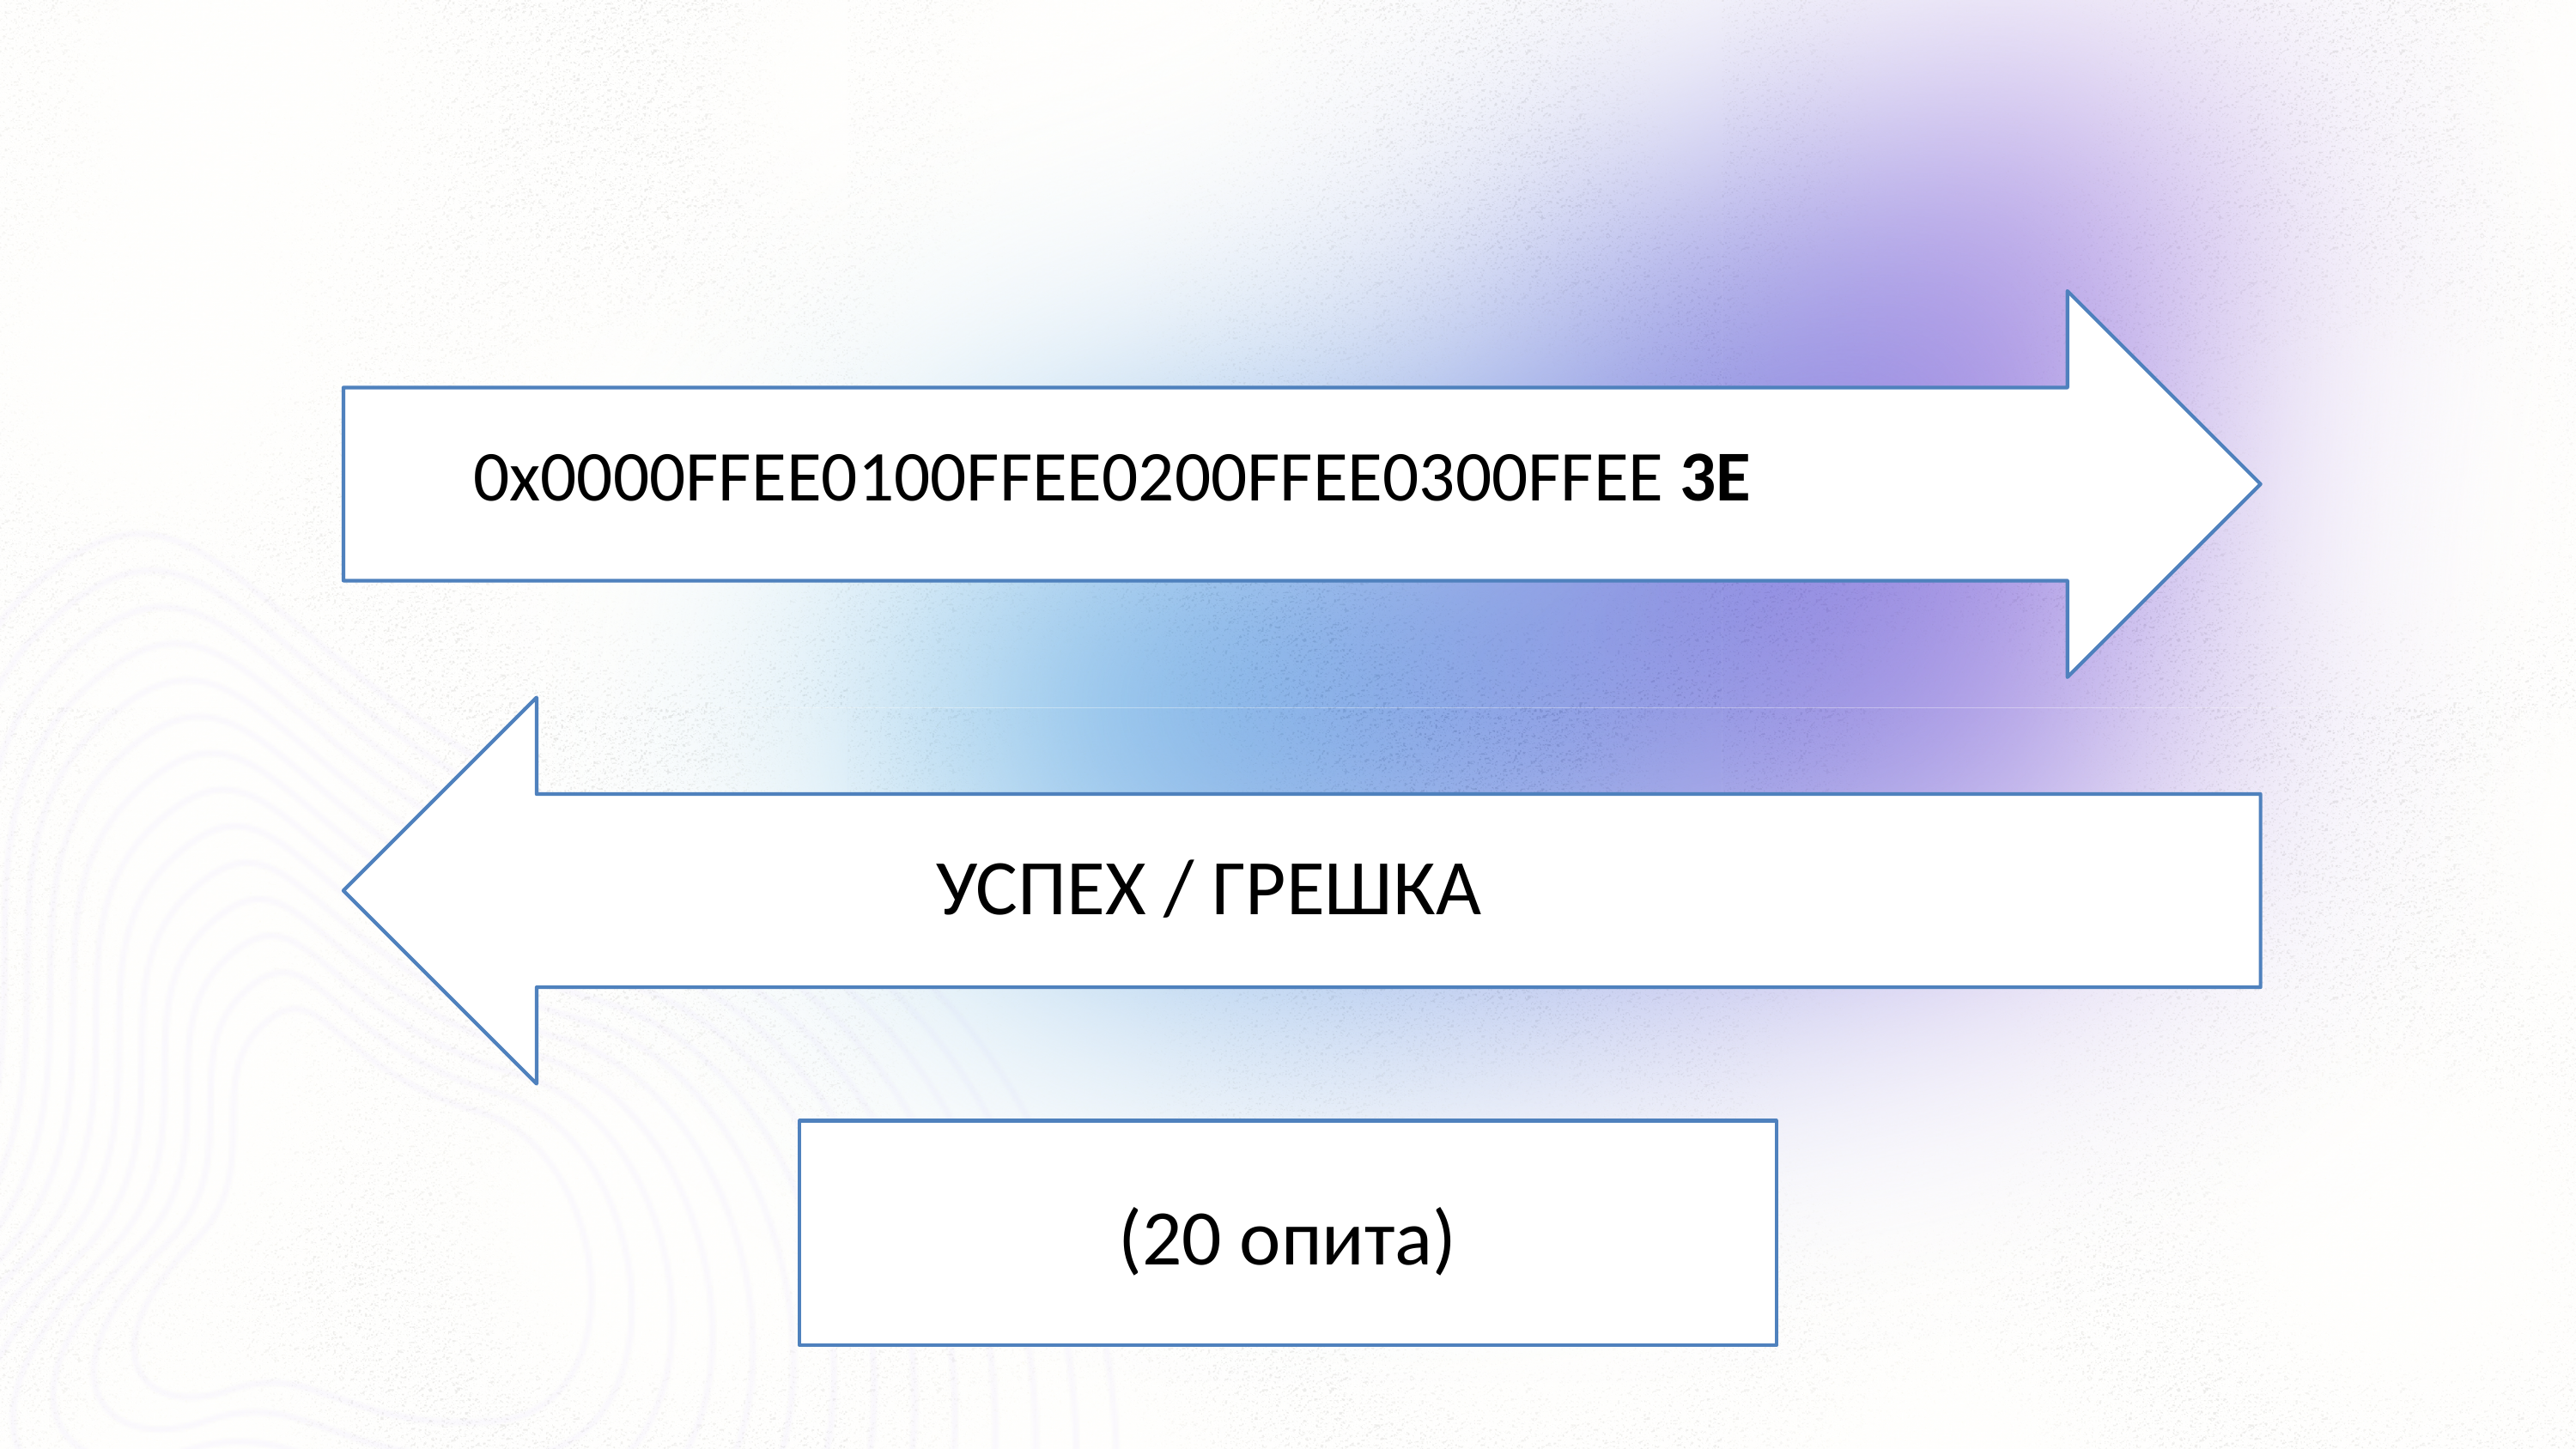

0x0000FFЕЕ0100FFЕЕ0200FFЕЕ0300FFЕЕ 3E

УСПЕХ / ГРЕШКА
(20 опита)